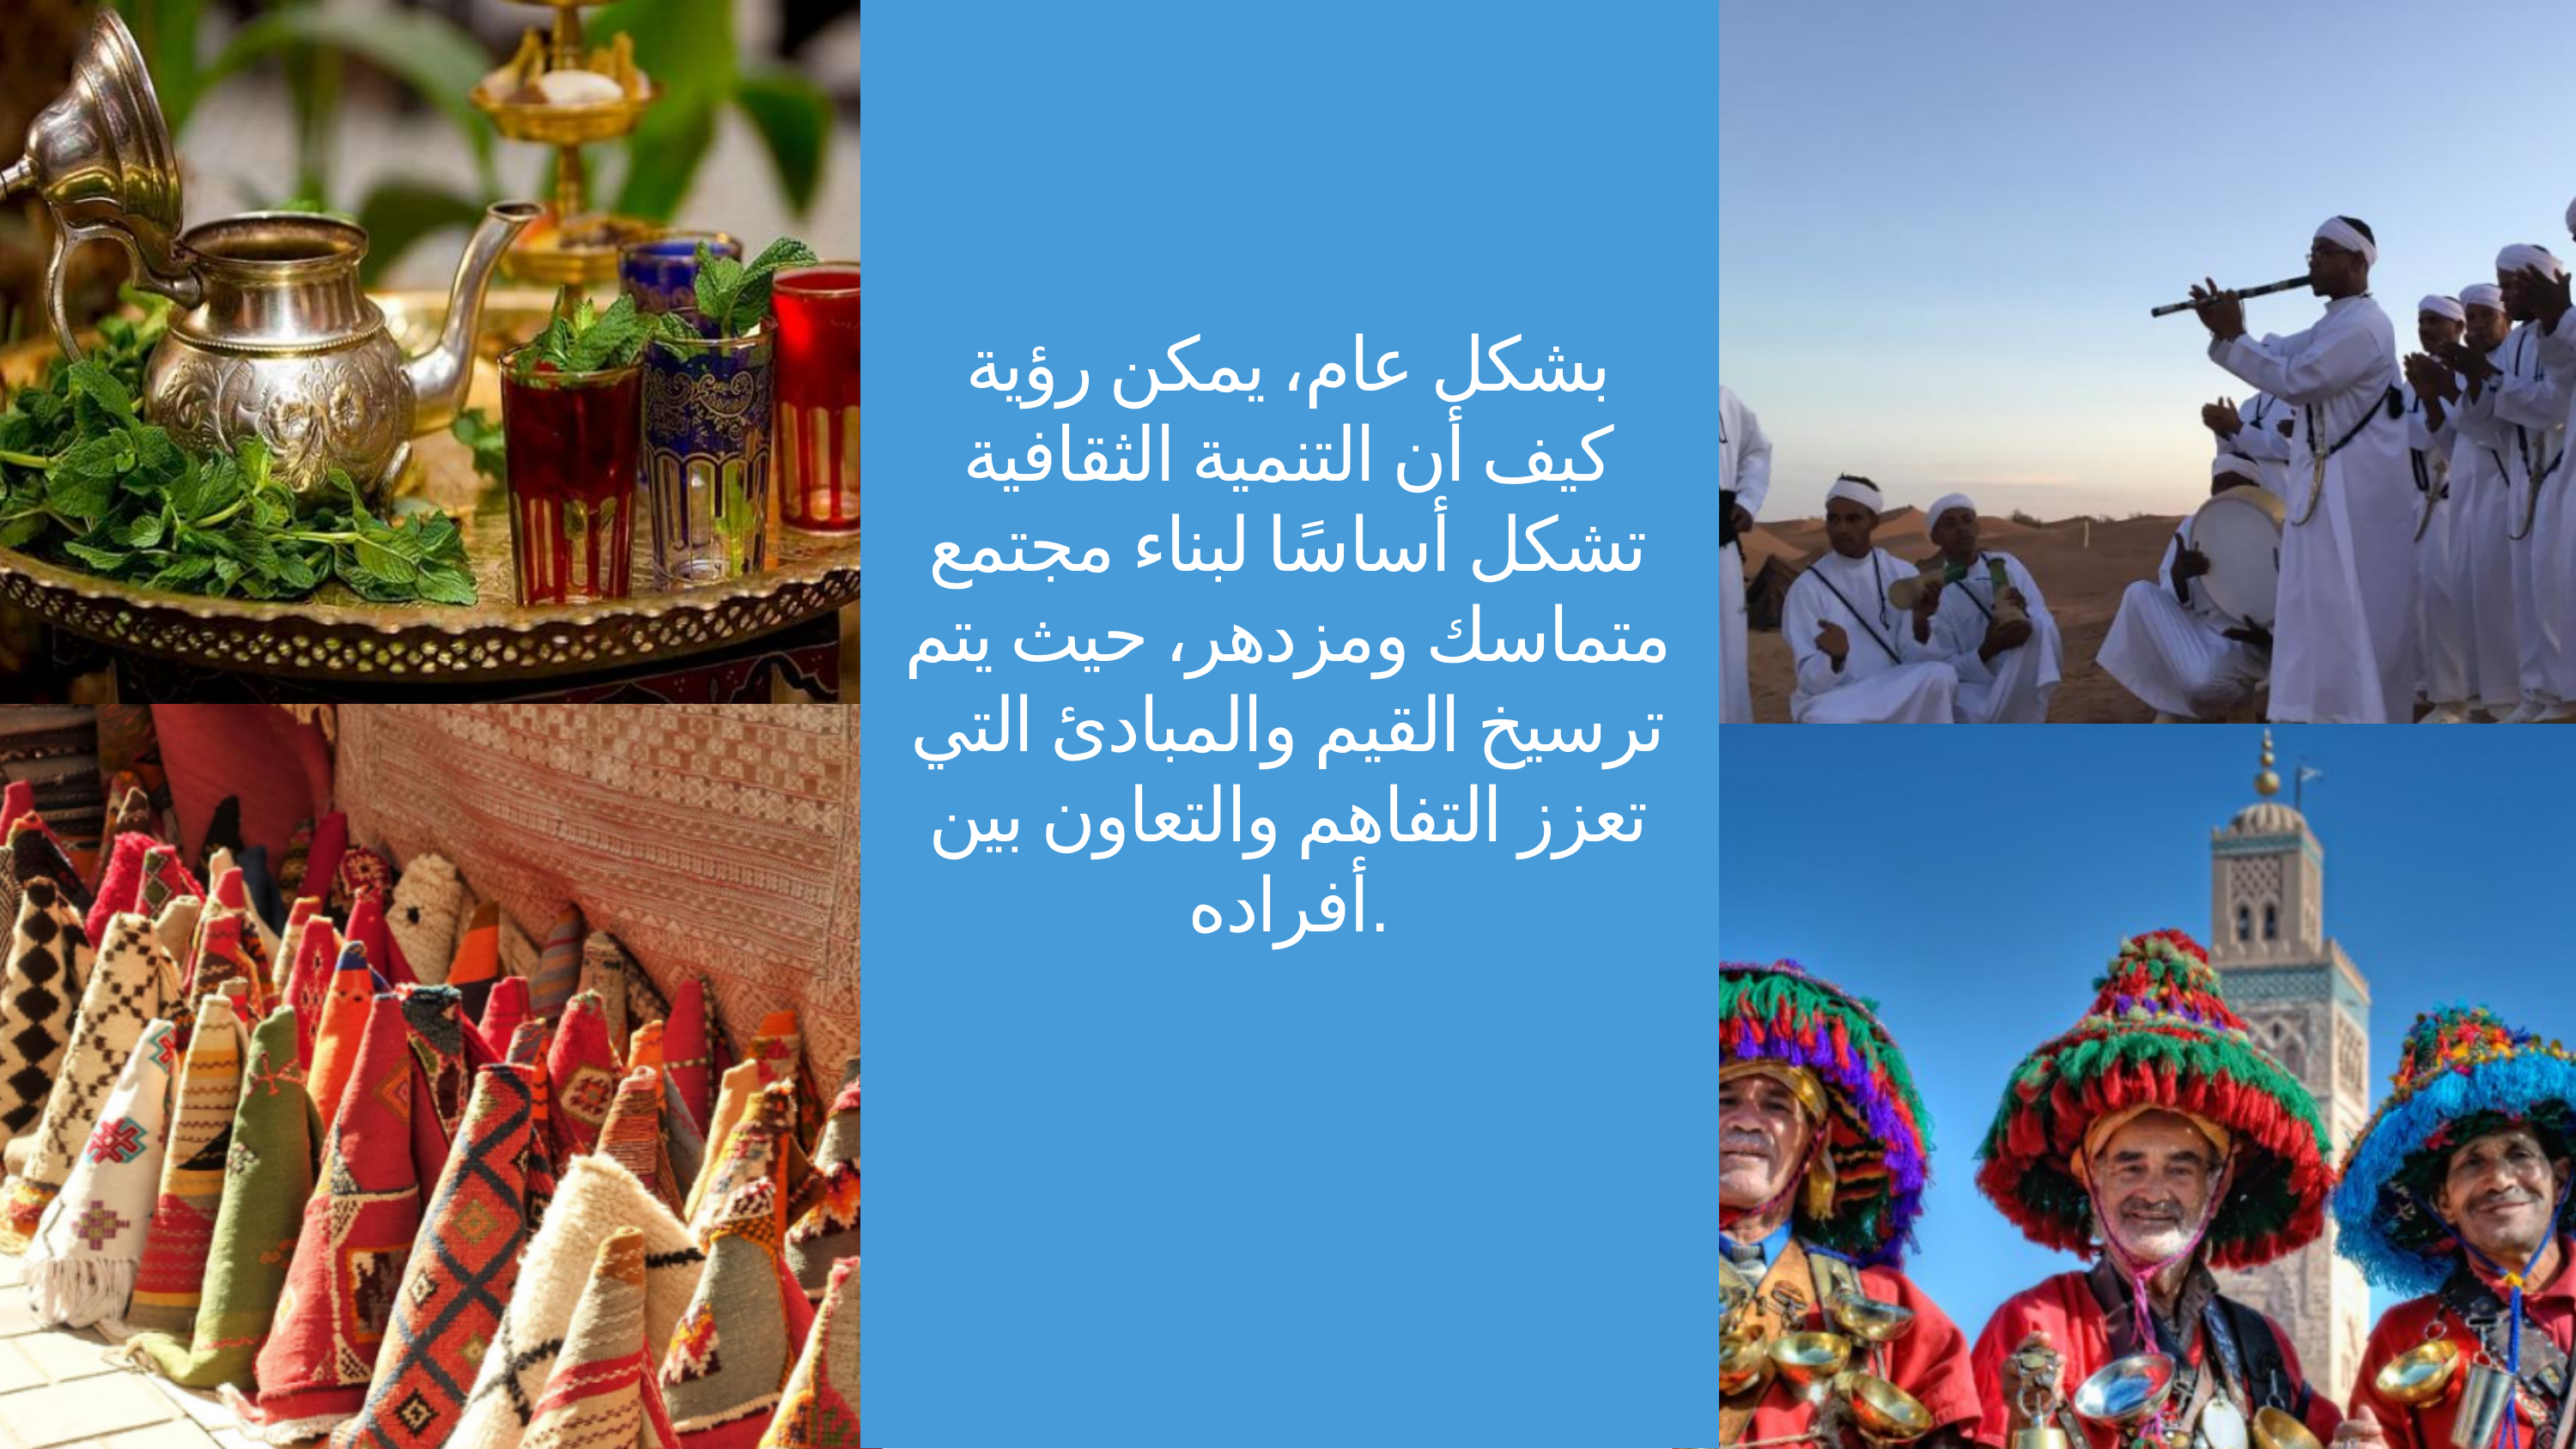

بشكل عام، يمكن رؤية كيف أن التنمية الثقافية تشكل أساسًا لبناء مجتمع متماسك ومزدهر، حيث يتم ترسيخ القيم والمبادئ التي تعزز التفاهم والتعاون بين أفراده.